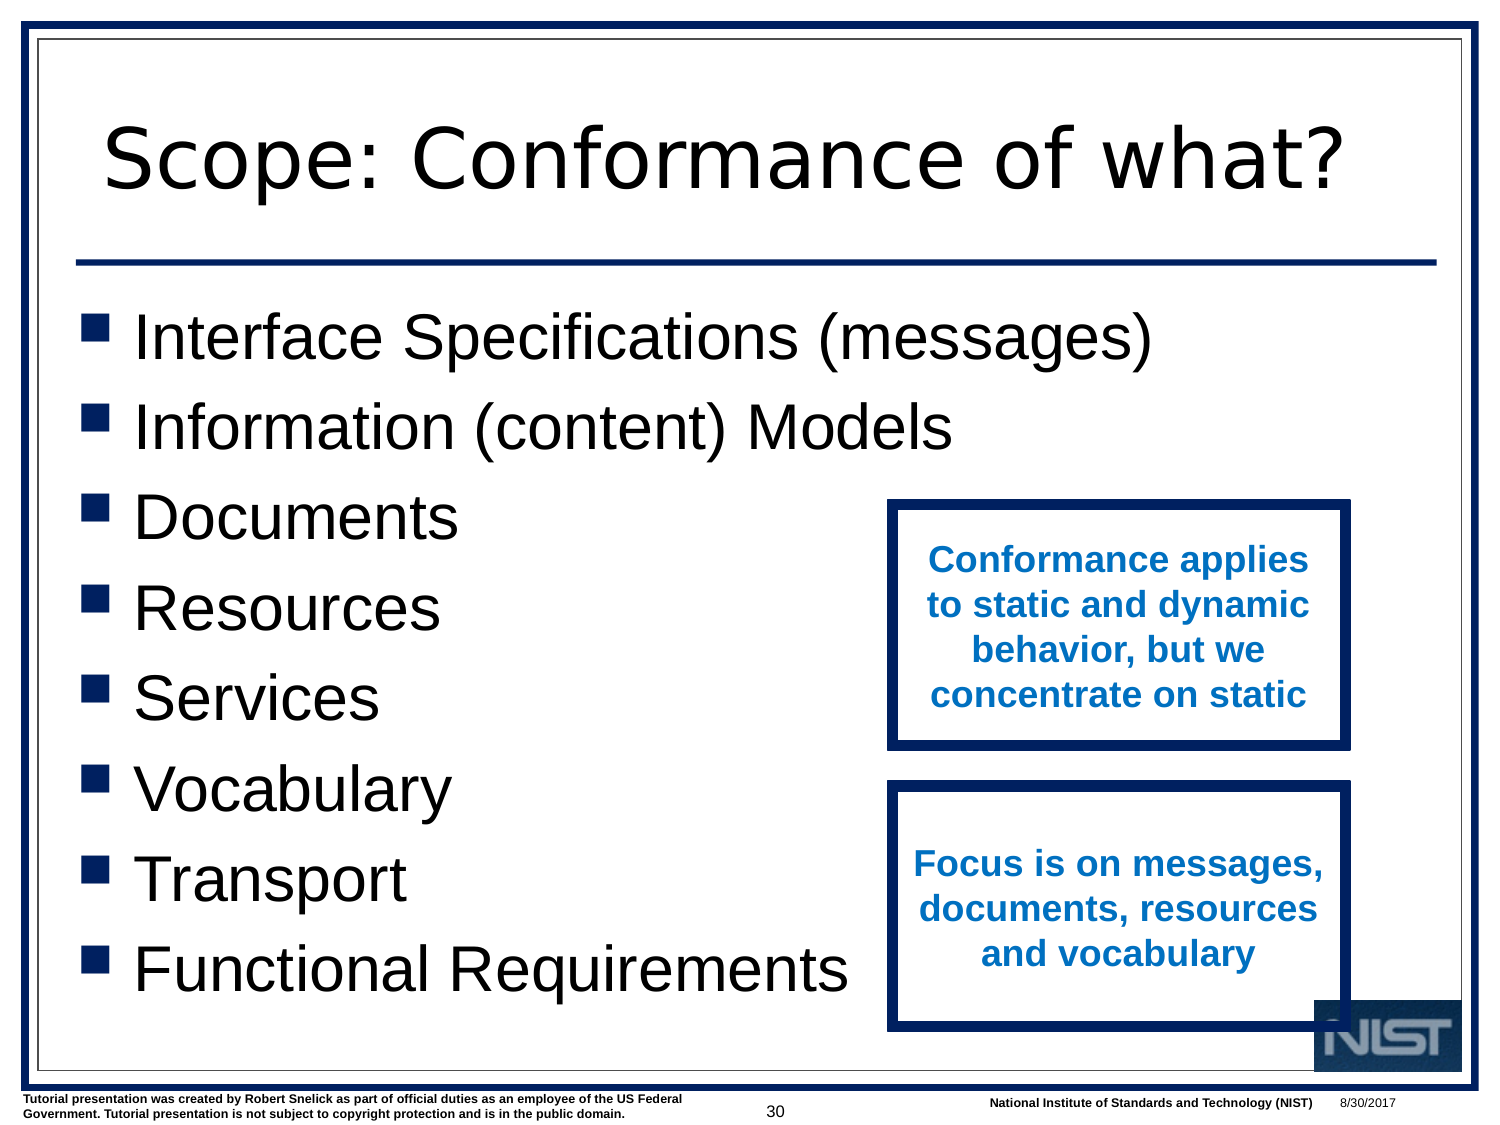

# Scope: Conformance of what?
Interface Specifications (messages)
Information (content) Models
Documents
Resources
Services
Vocabulary
Transport
Functional Requirements
Conformance applies to static and dynamic behavior, but we concentrate on static
Focus is on messages, documents, resources and vocabulary
30
8/30/2017